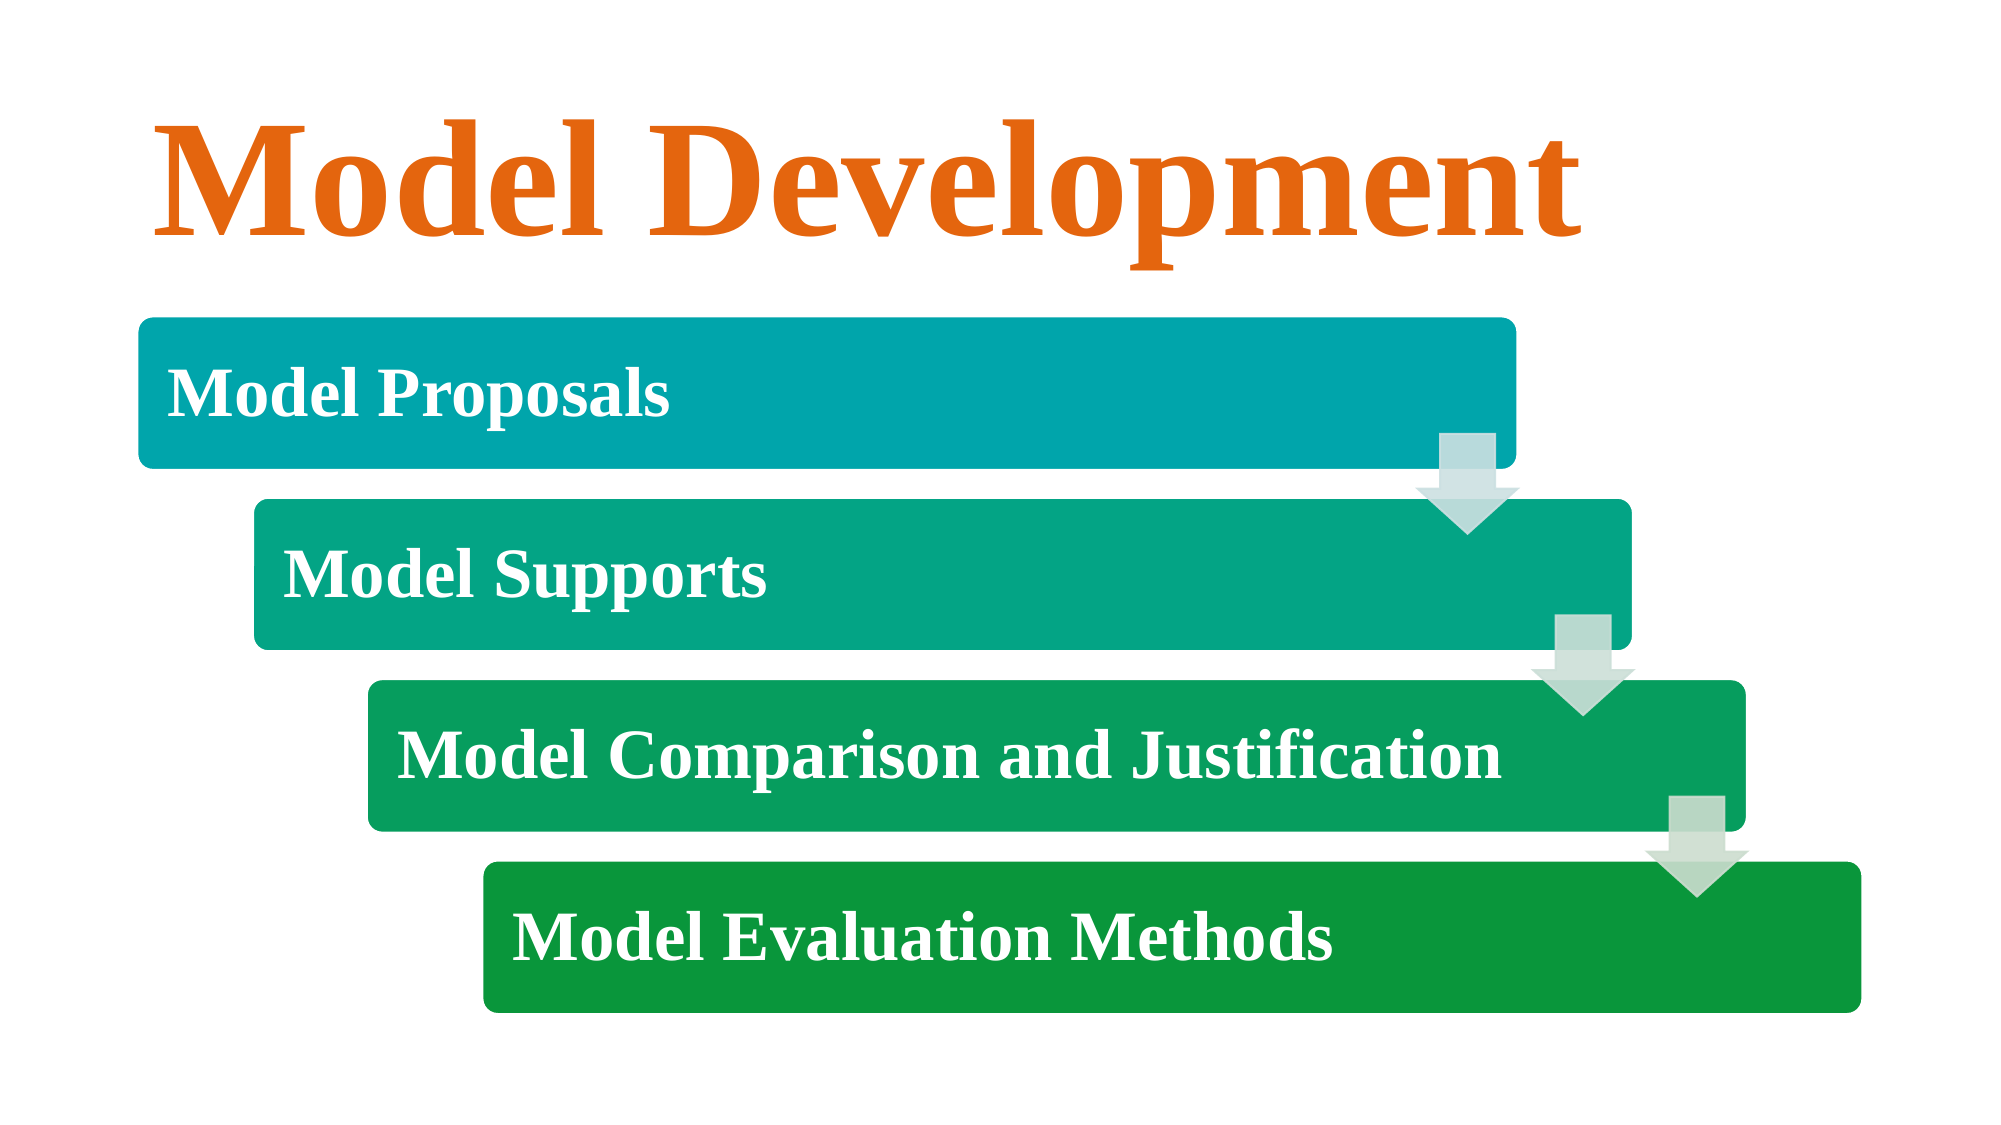

# Model Development
Model Proposals
Model Supports
Model Comparison and Justification
Model Evaluation Methods